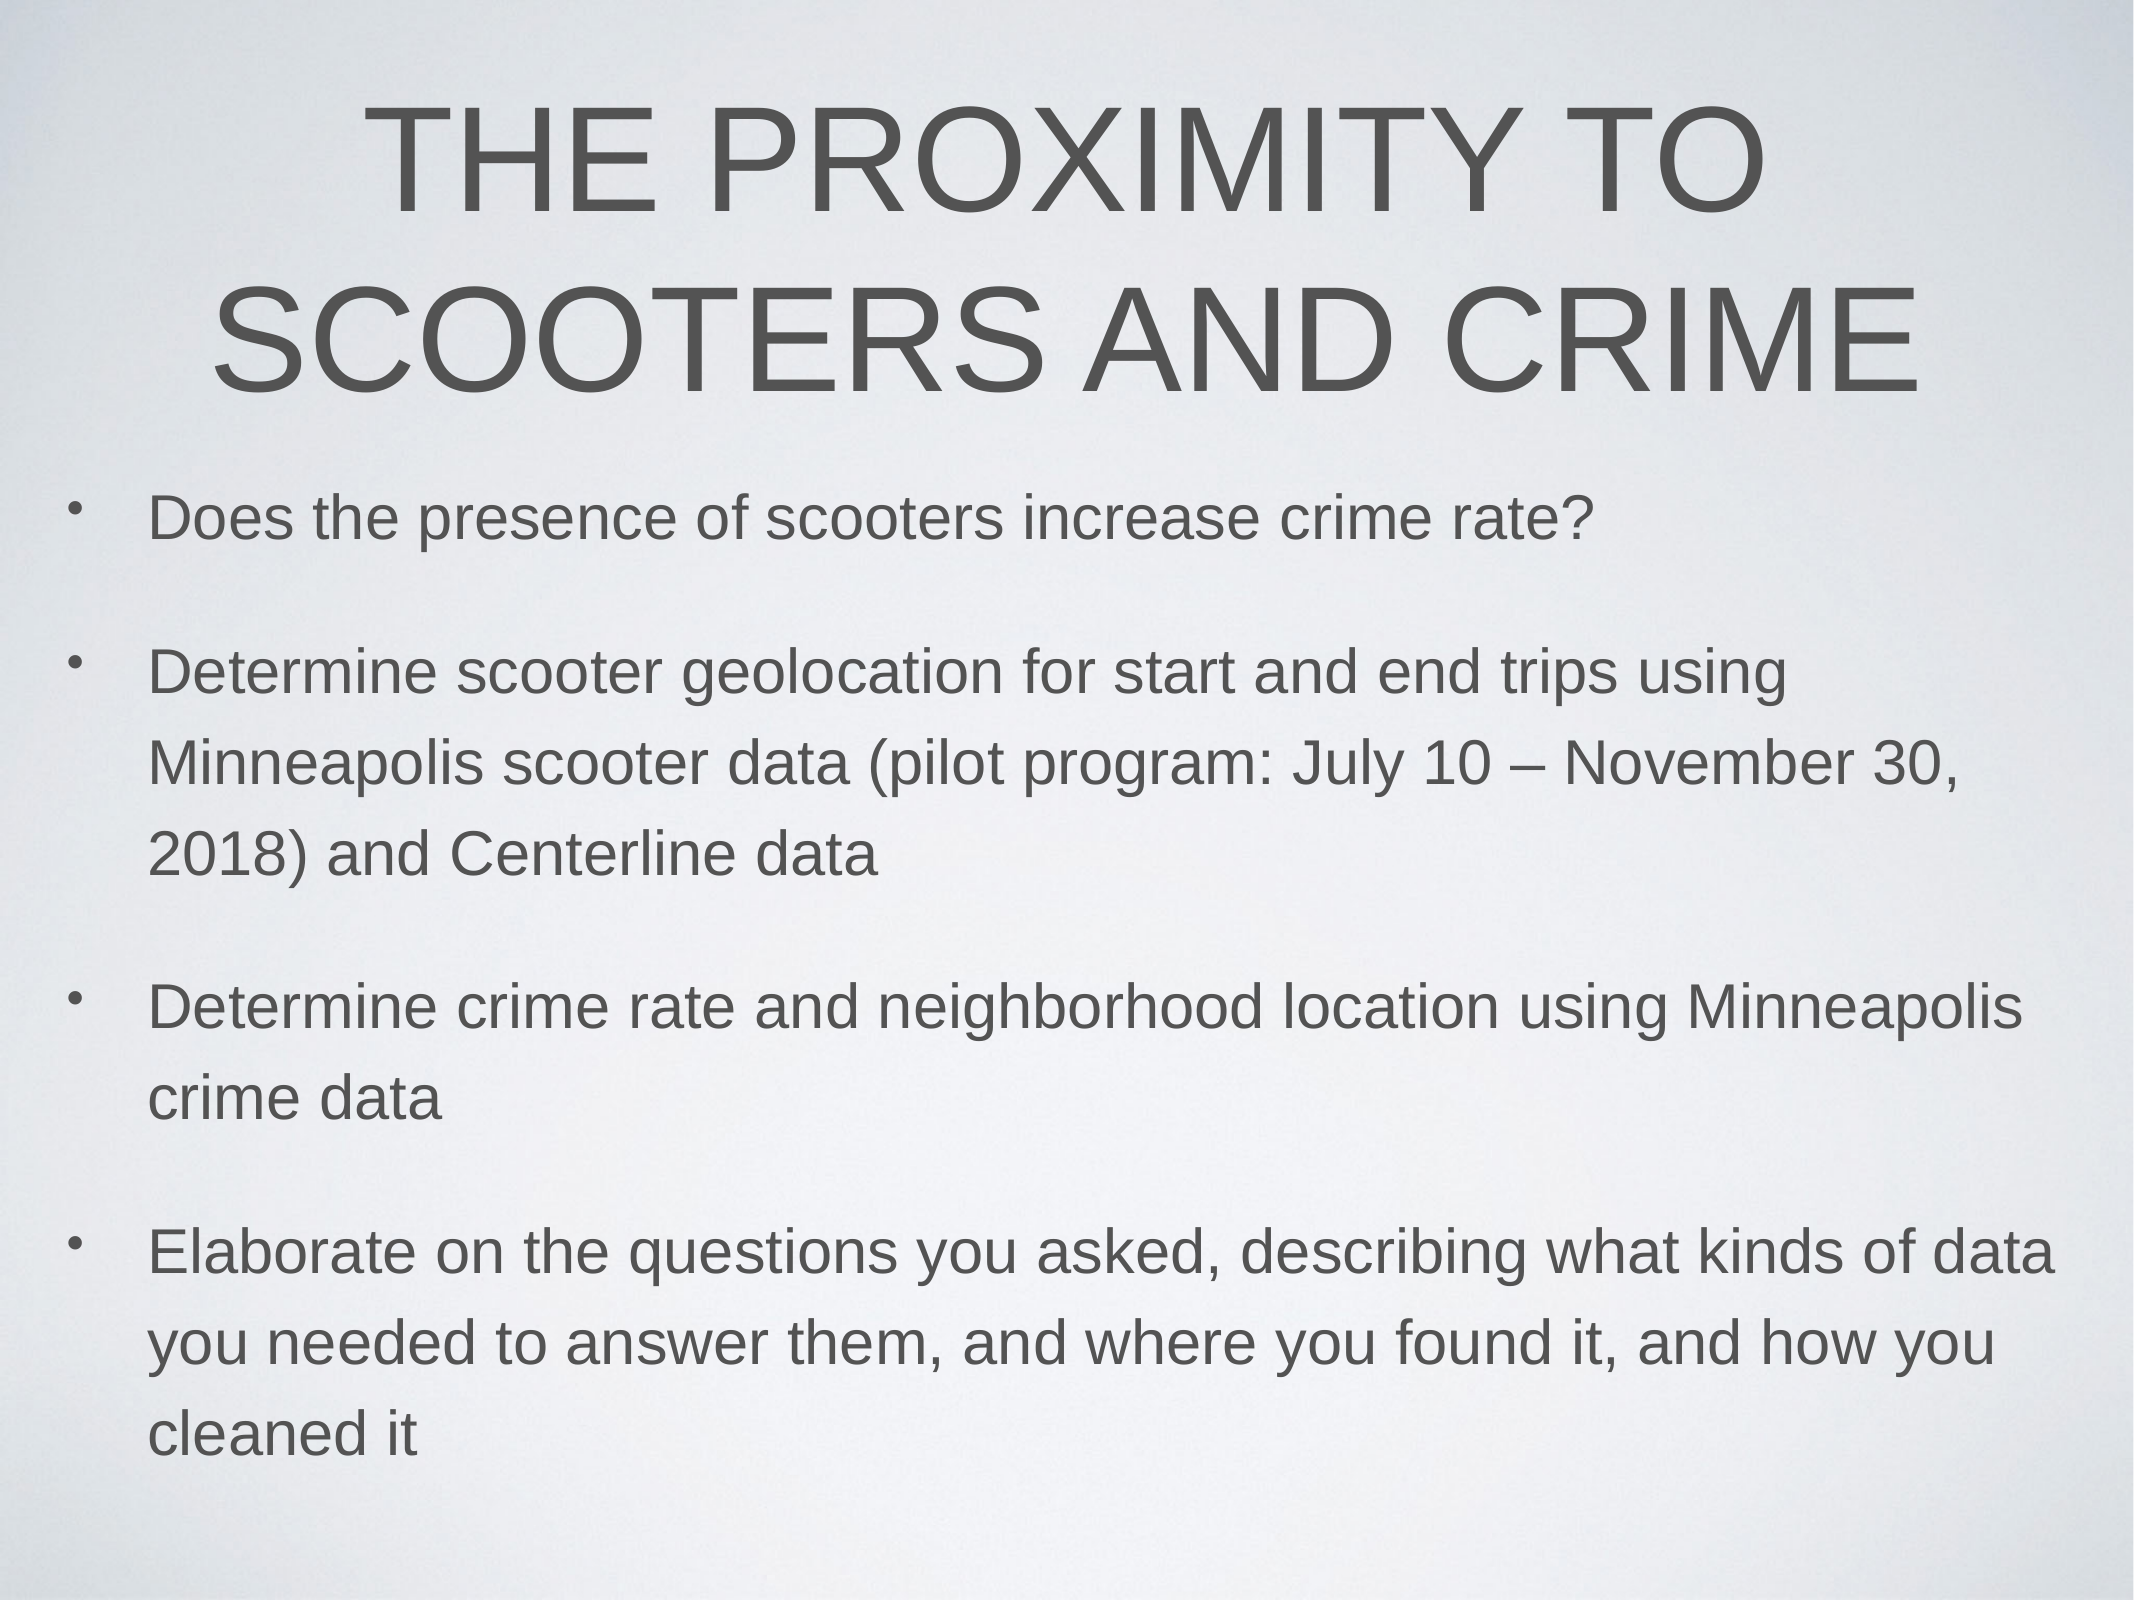

# The proximity to scooters and crime
Does the presence of scooters increase crime rate?
Determine scooter geolocation for start and end trips using Minneapolis scooter data (pilot program: July 10 – November 30, 2018) and Centerline data
Determine crime rate and neighborhood location using Minneapolis crime data
Elaborate on the questions you asked, describing what kinds of data you needed to answer them, and where you found it, and how you cleaned it